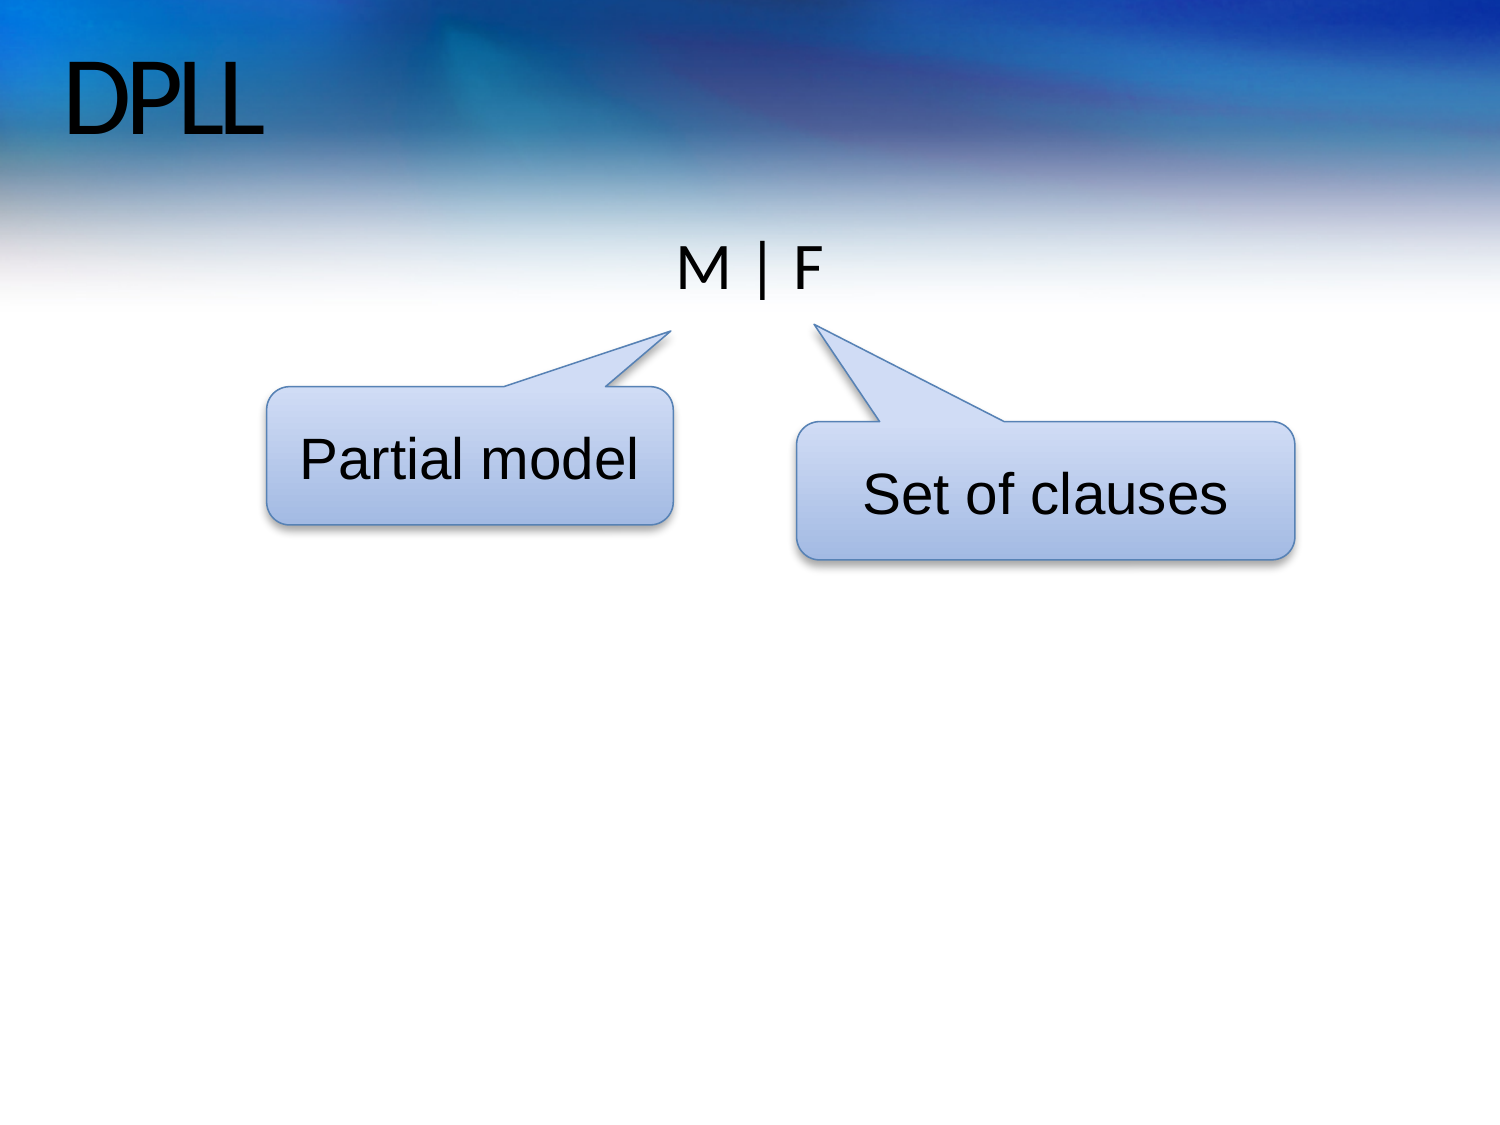

# DPLL
M | F

Partial model
Set of clauses